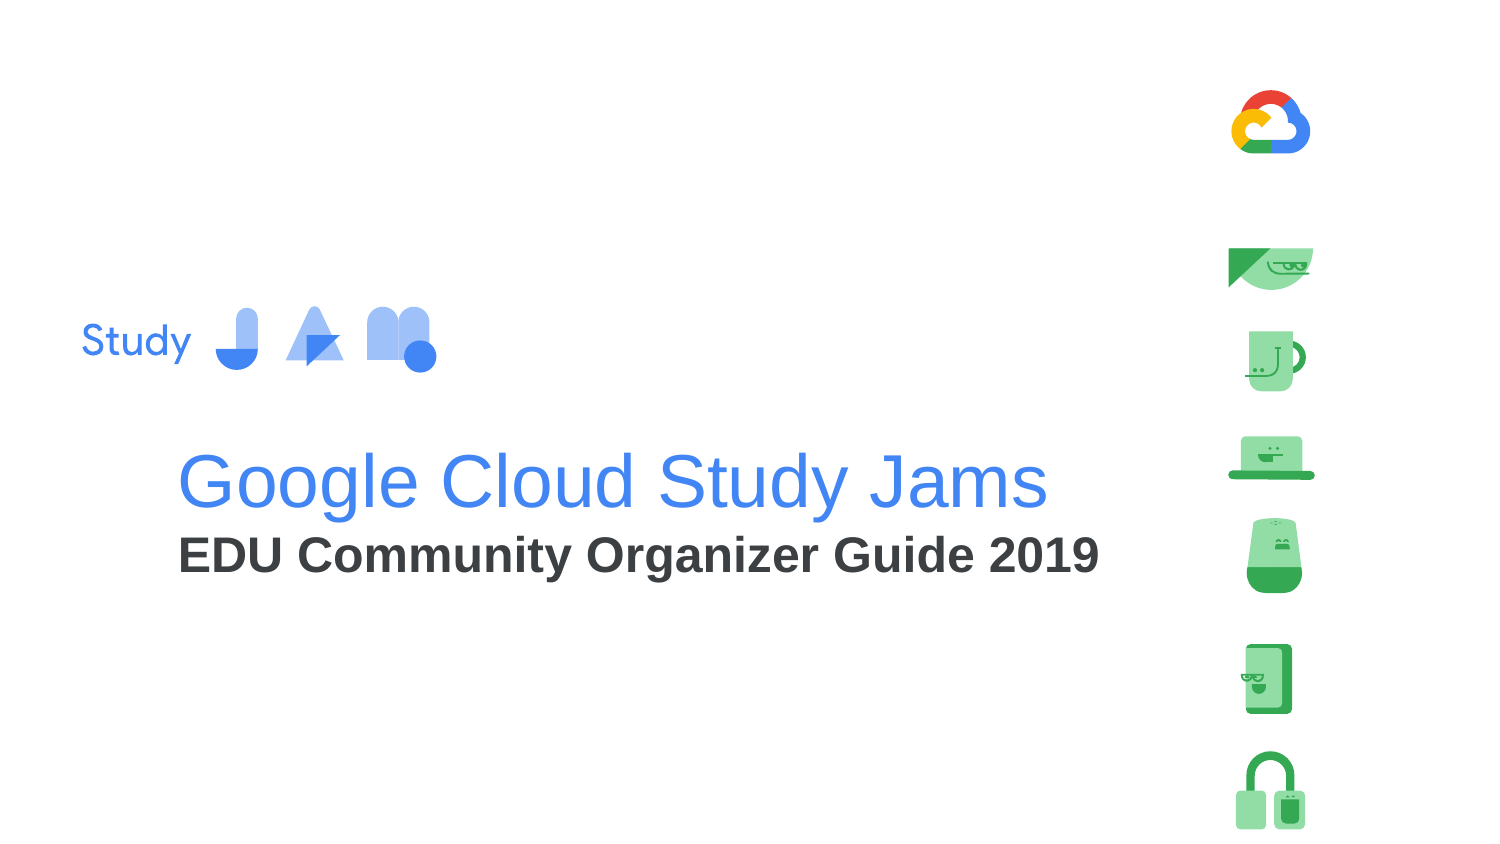

Google Cloud Study Jams EDU Community Organizer Guide 2019